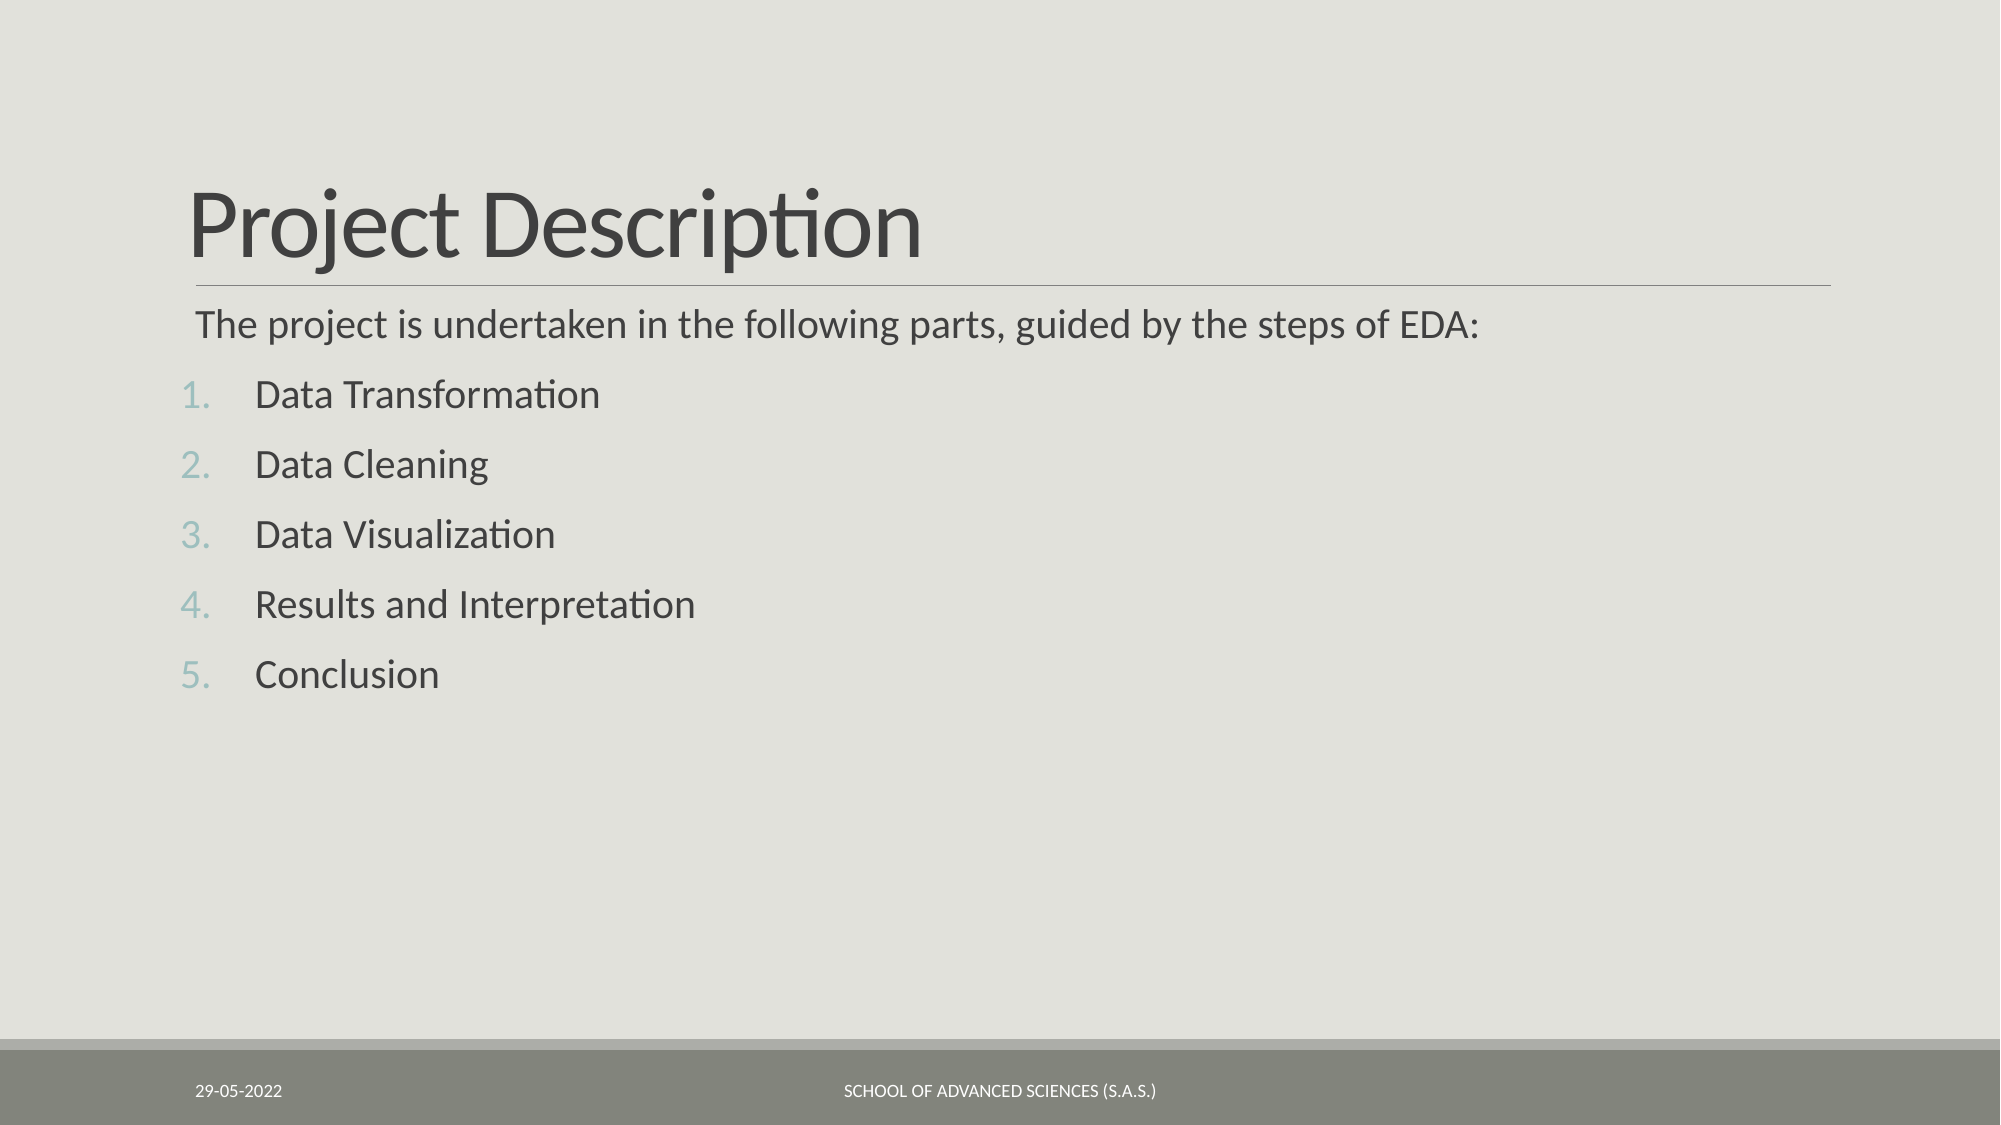

# Project Description
The project is undertaken in the following parts, guided by the steps of EDA:
Data Transformation
Data Cleaning
Data Visualization
Results and Interpretation
Conclusion
29-05-2022
School of Advanced Sciences (S.A.S.)